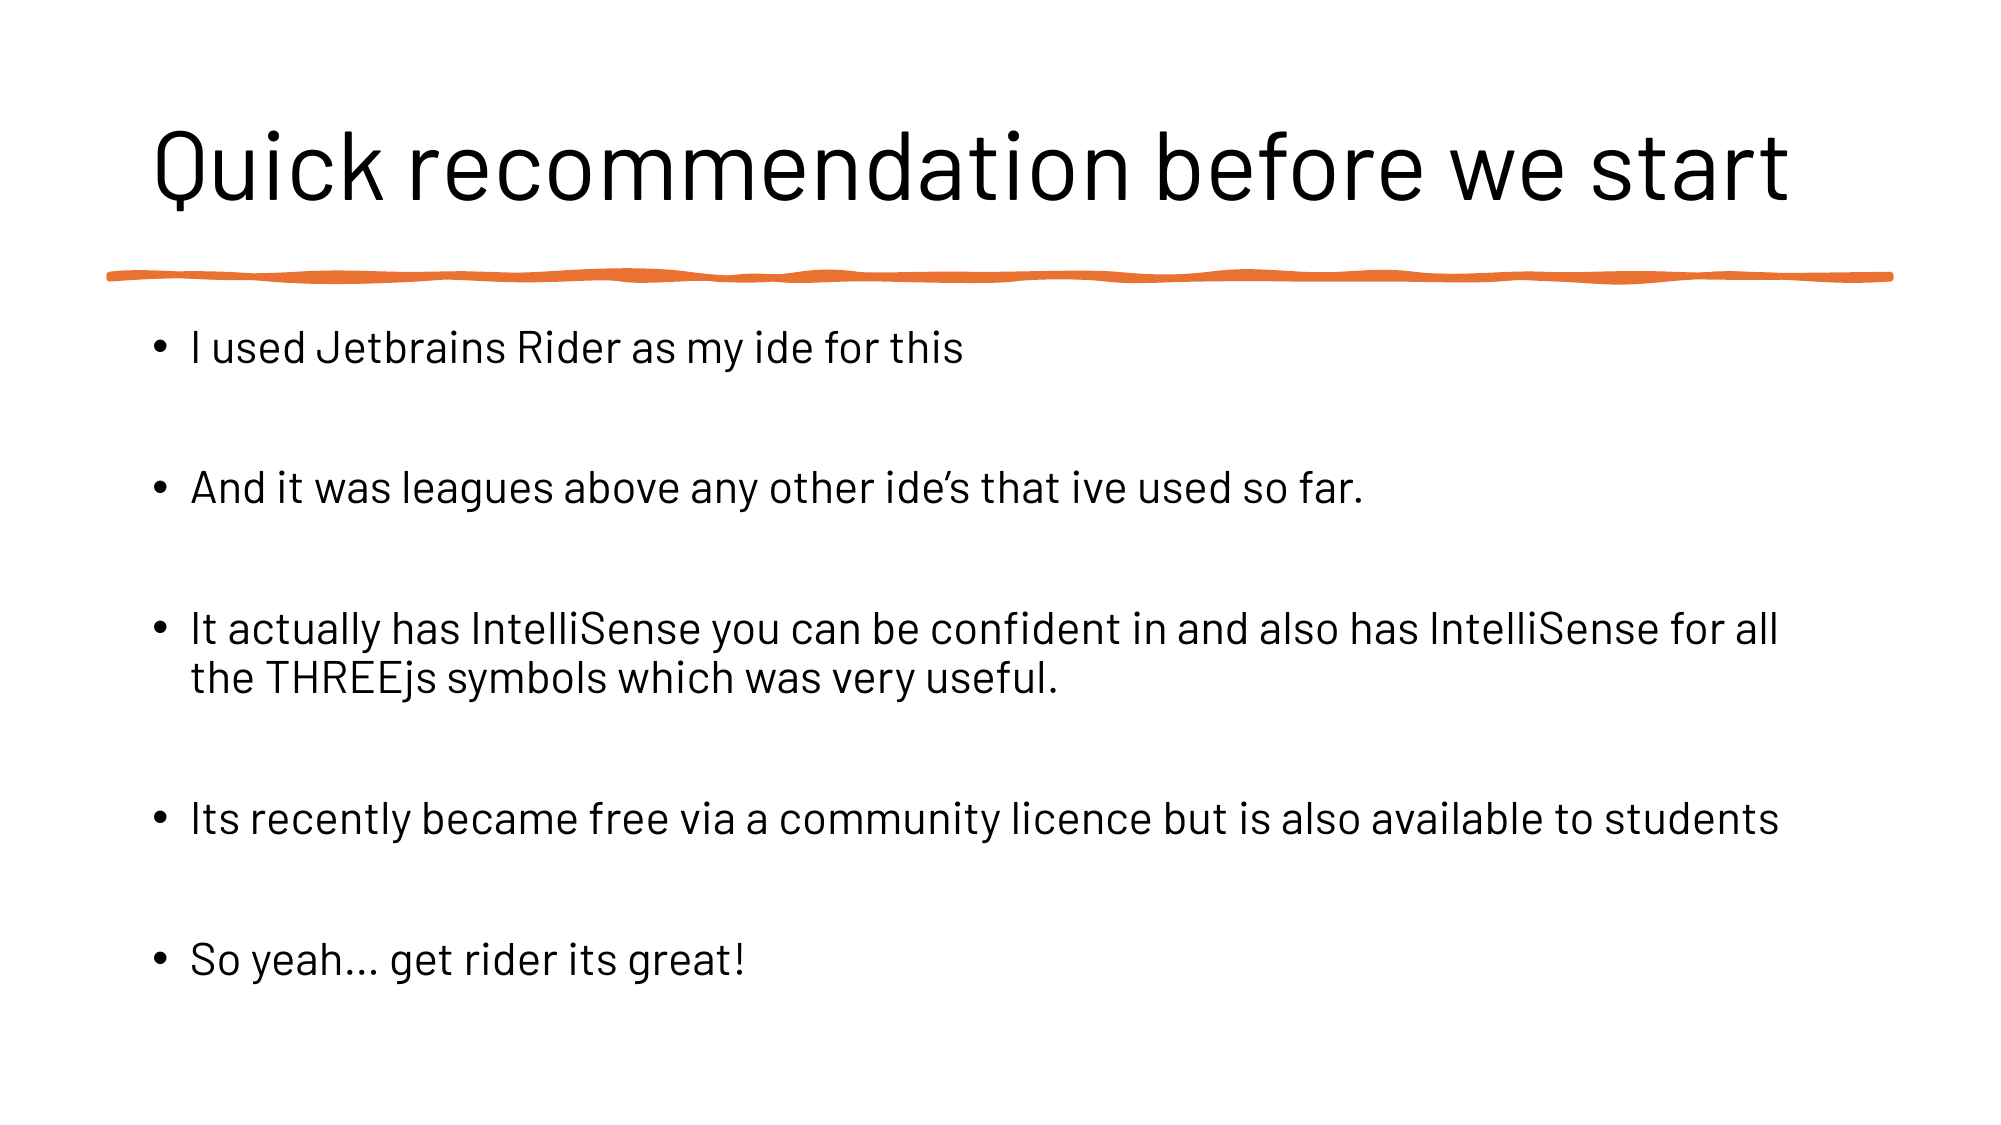

# Quick recommendation before we start

I used Jetbrains Rider as my ide for this

And it was leagues above any other ide’s that ive used so far.

It actually has IntelliSense you can be confident in and also has IntelliSense for all the THREEjs symbols which was very useful.

Its recently became free via a community licence but is also available to students

So yeah… get rider its great!